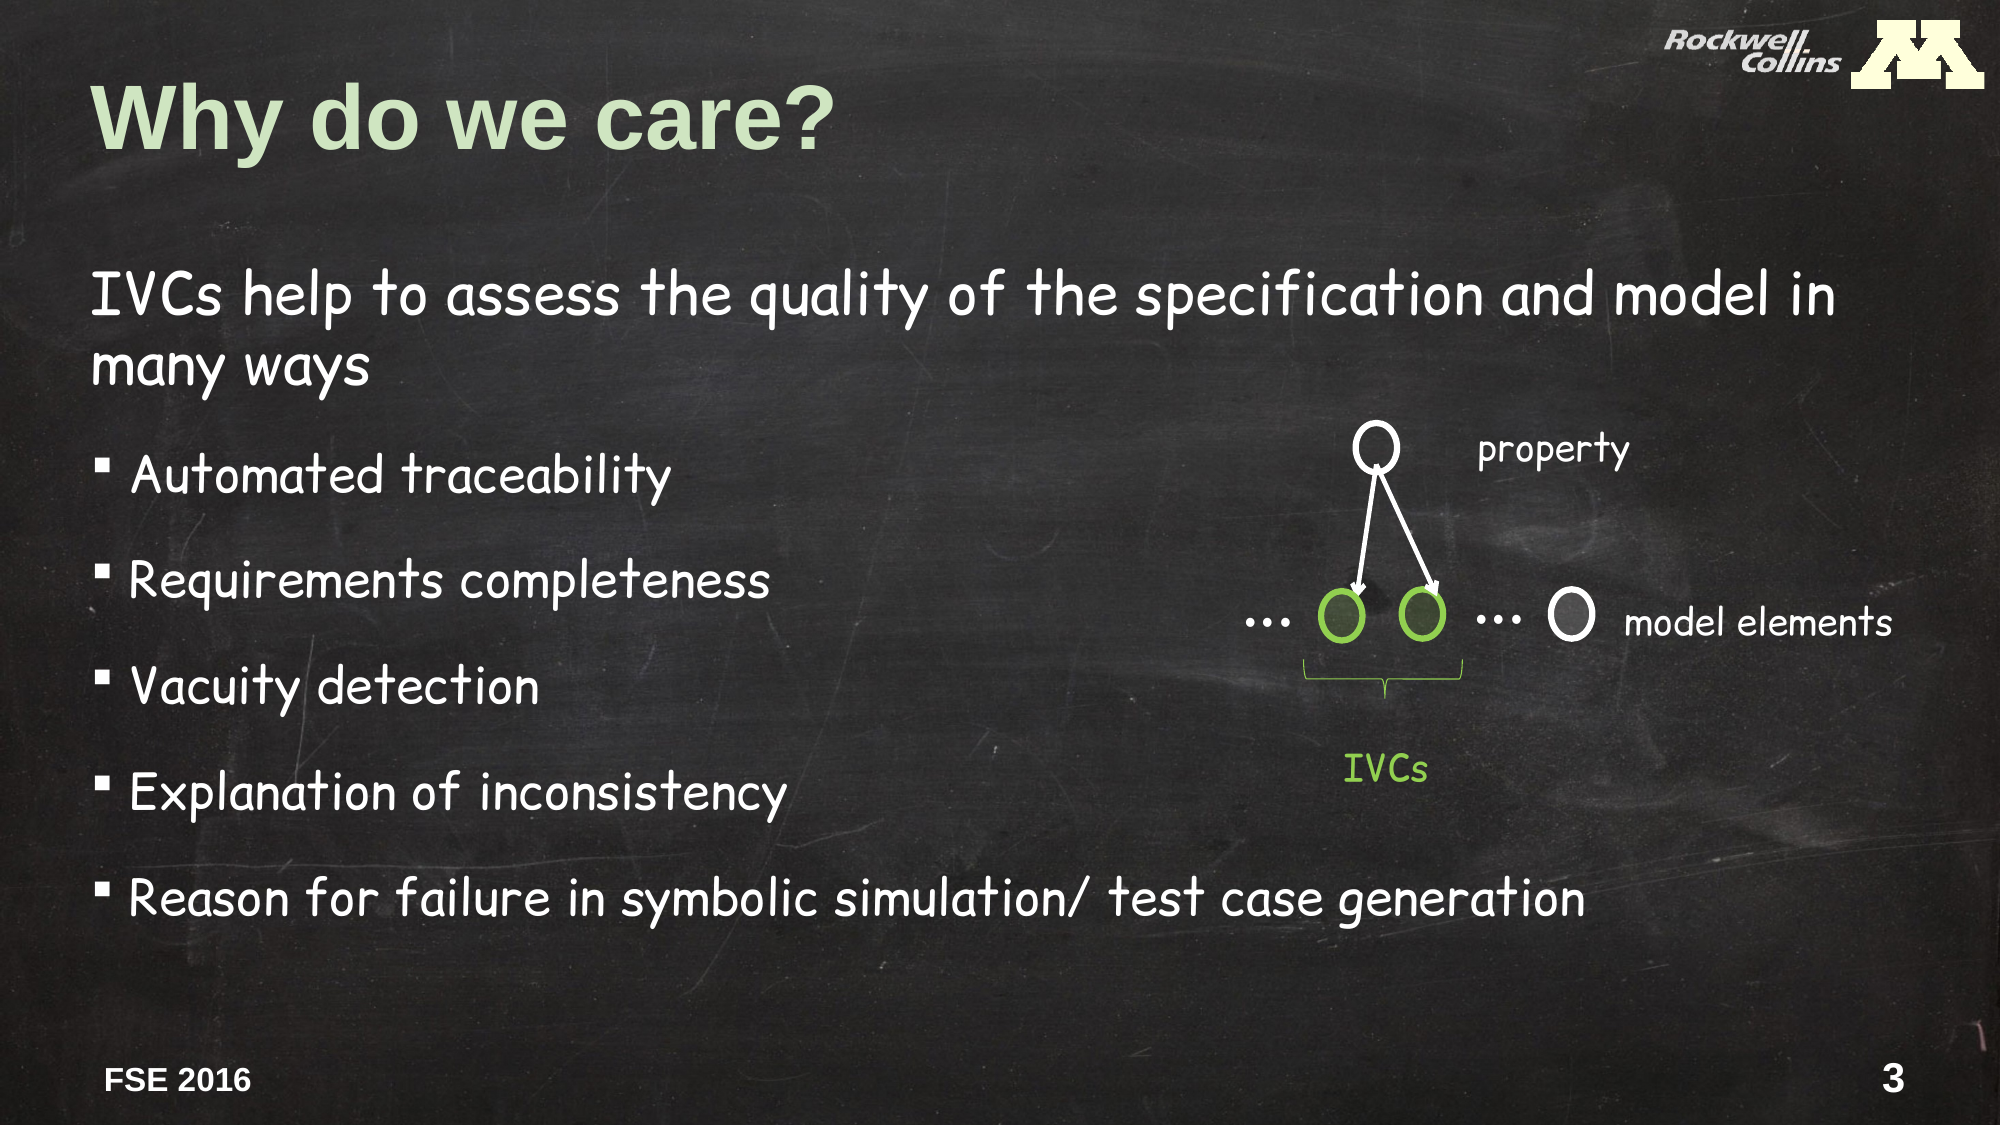

# Why do we care?
IVCs help to assess the quality of the specification and model in many ways
Automated traceability
Requirements completeness
Vacuity detection
Explanation of inconsistency
Reason for failure in symbolic simulation/ test case generation
property

…
…

model elements

IVCs
FSE 2016
3